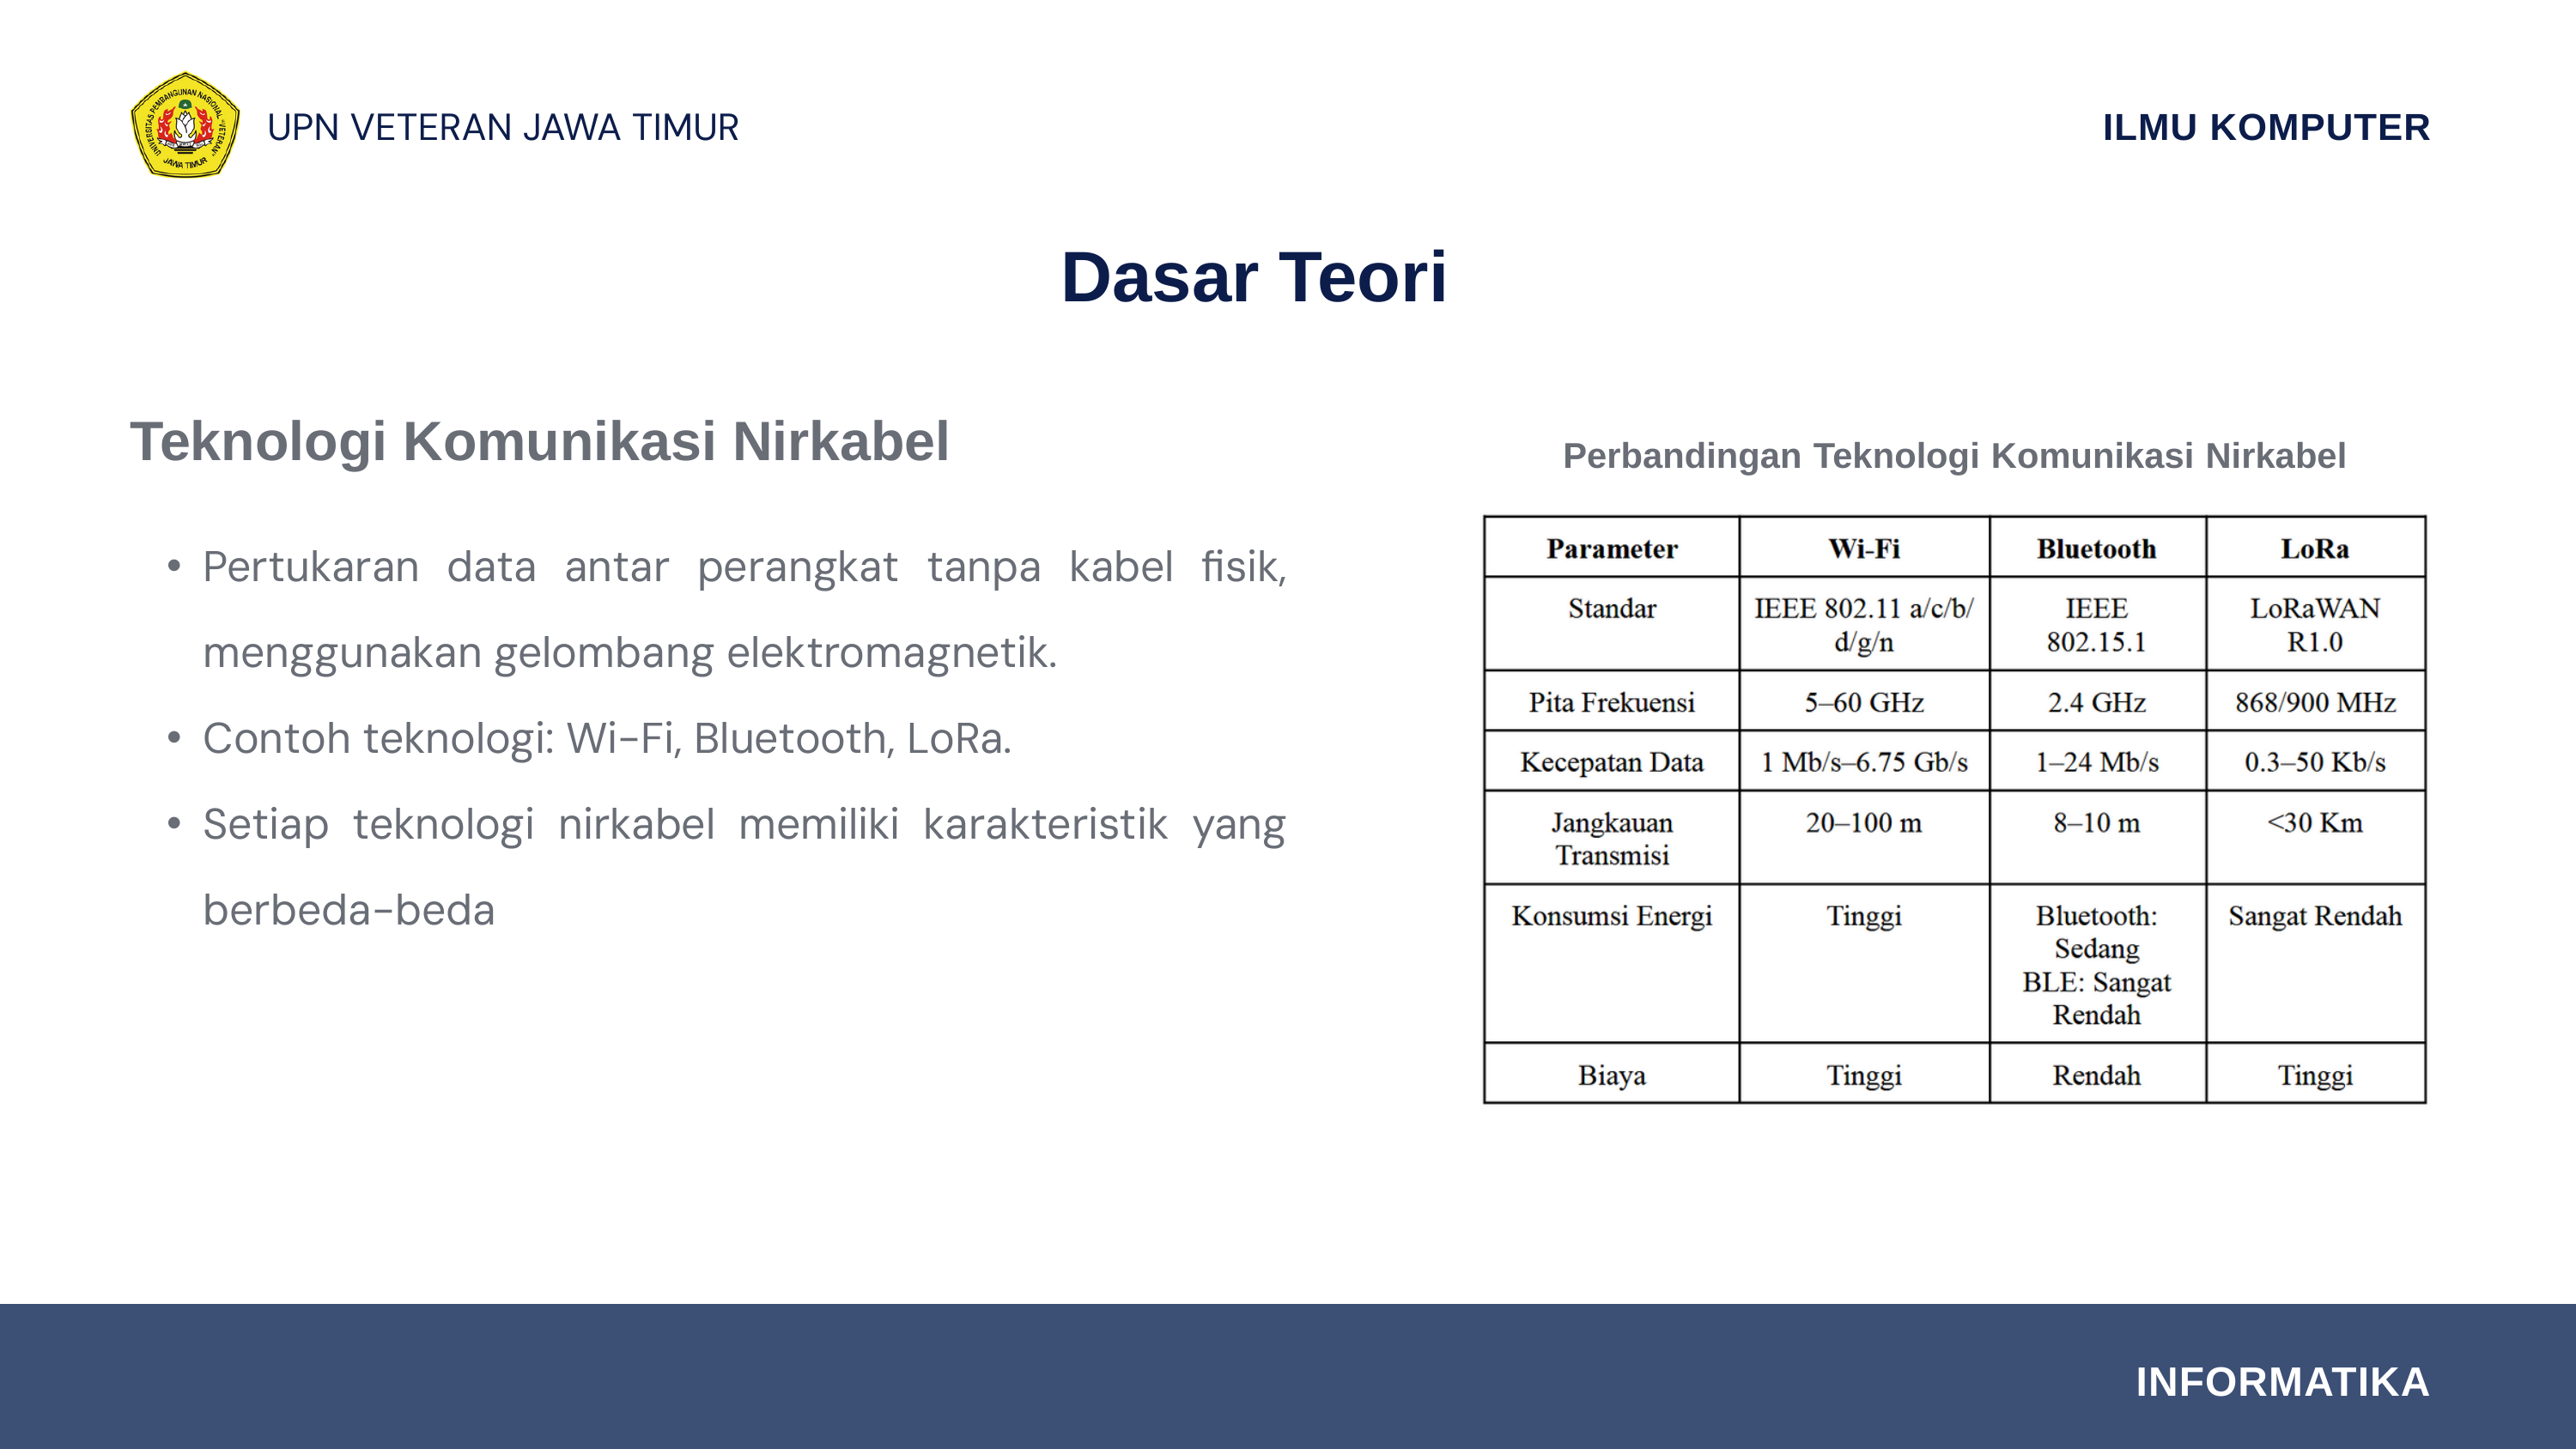

UPN VETERAN JAWA TIMUR
ILMU KOMPUTER
Dasar Teori
Teknologi Komunikasi Nirkabel
Perbandingan Teknologi Komunikasi Nirkabel
Pertukaran data antar perangkat tanpa kabel fisik, menggunakan gelombang elektromagnetik.
Contoh teknologi: Wi-Fi, Bluetooth, LoRa.
Setiap teknologi nirkabel memiliki karakteristik yang berbeda-beda

INFORMATIKA